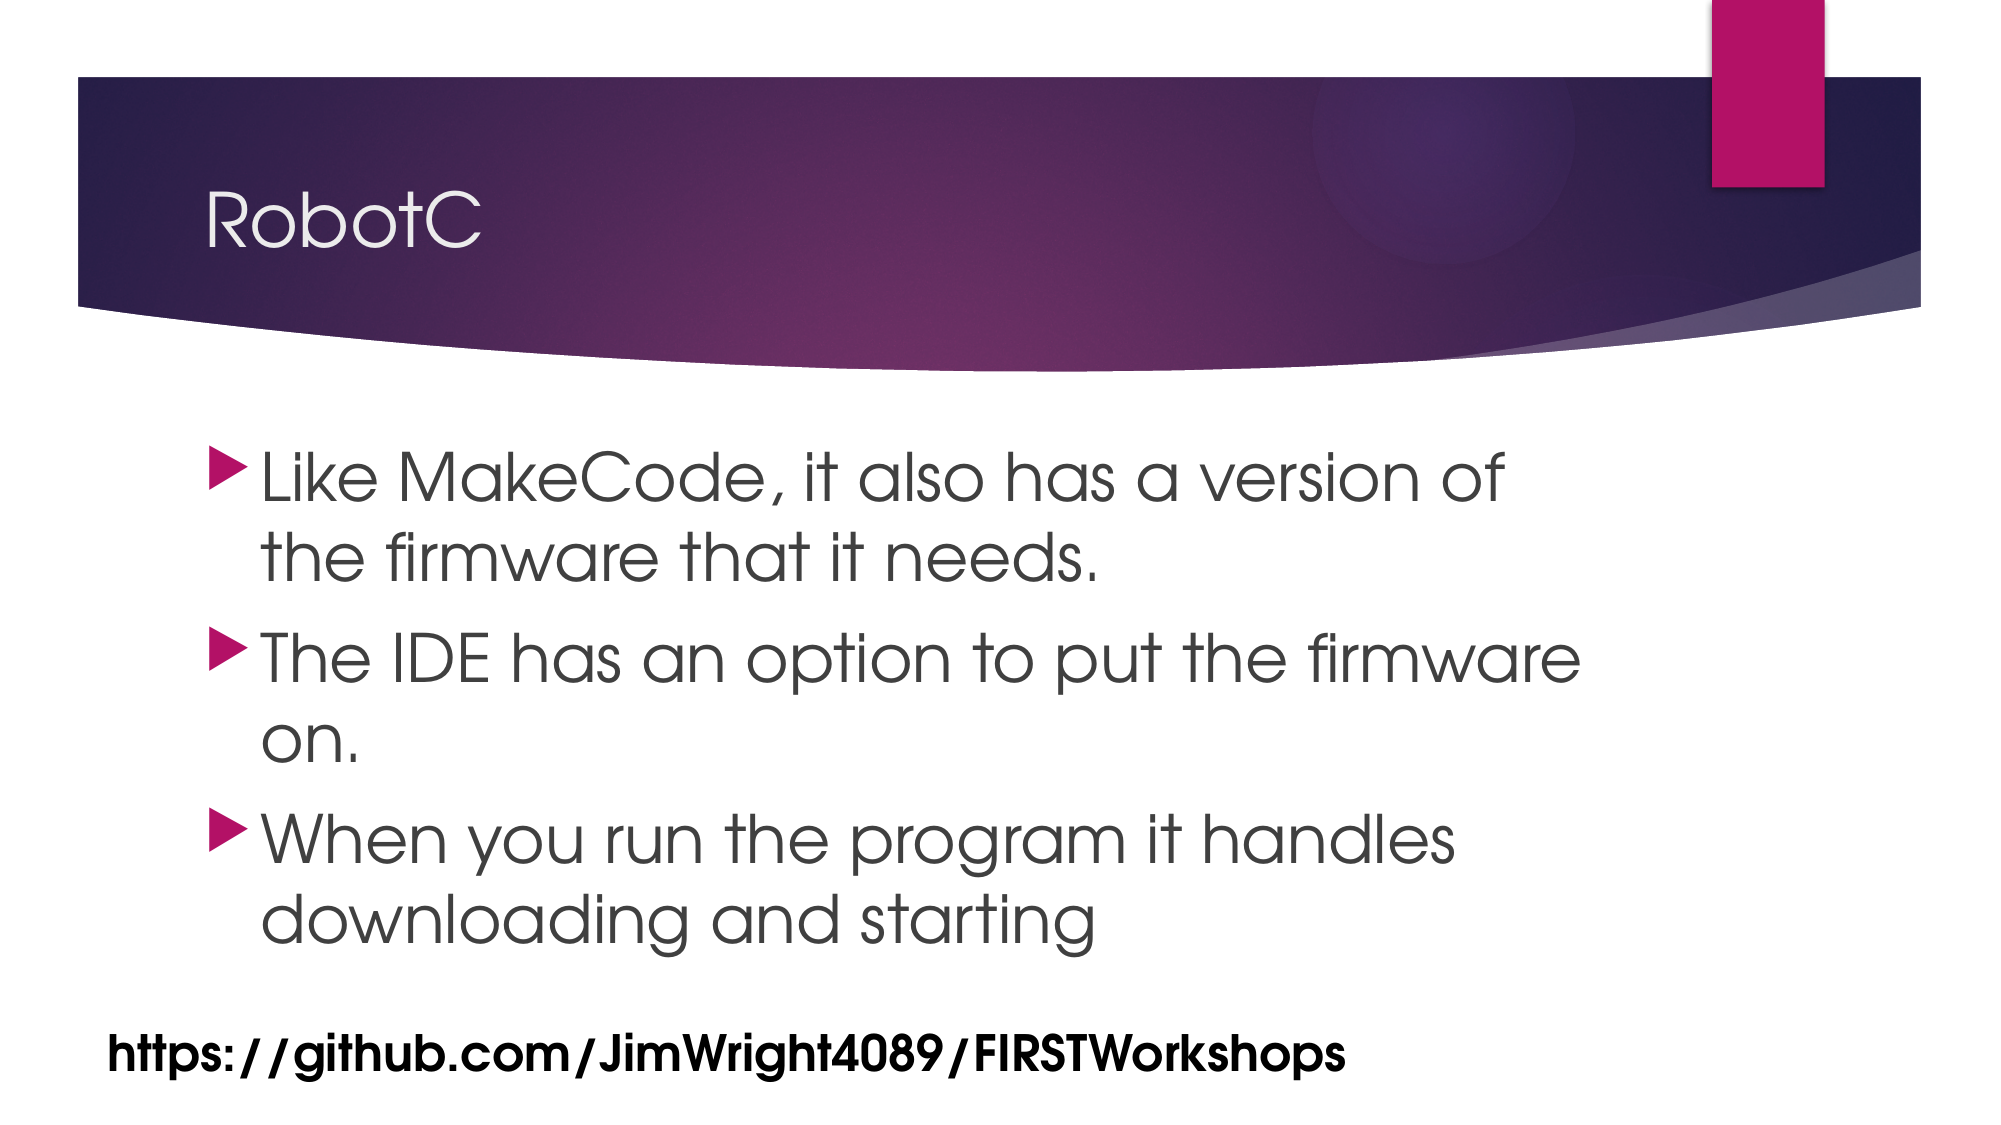

# RobotC
Like MakeCode, it also has a version of the firmware that it needs.
The IDE has an option to put the firmware on.
When you run the program it handles downloading and starting

https://github.com/JimWright4089/FIRSTWorkshops